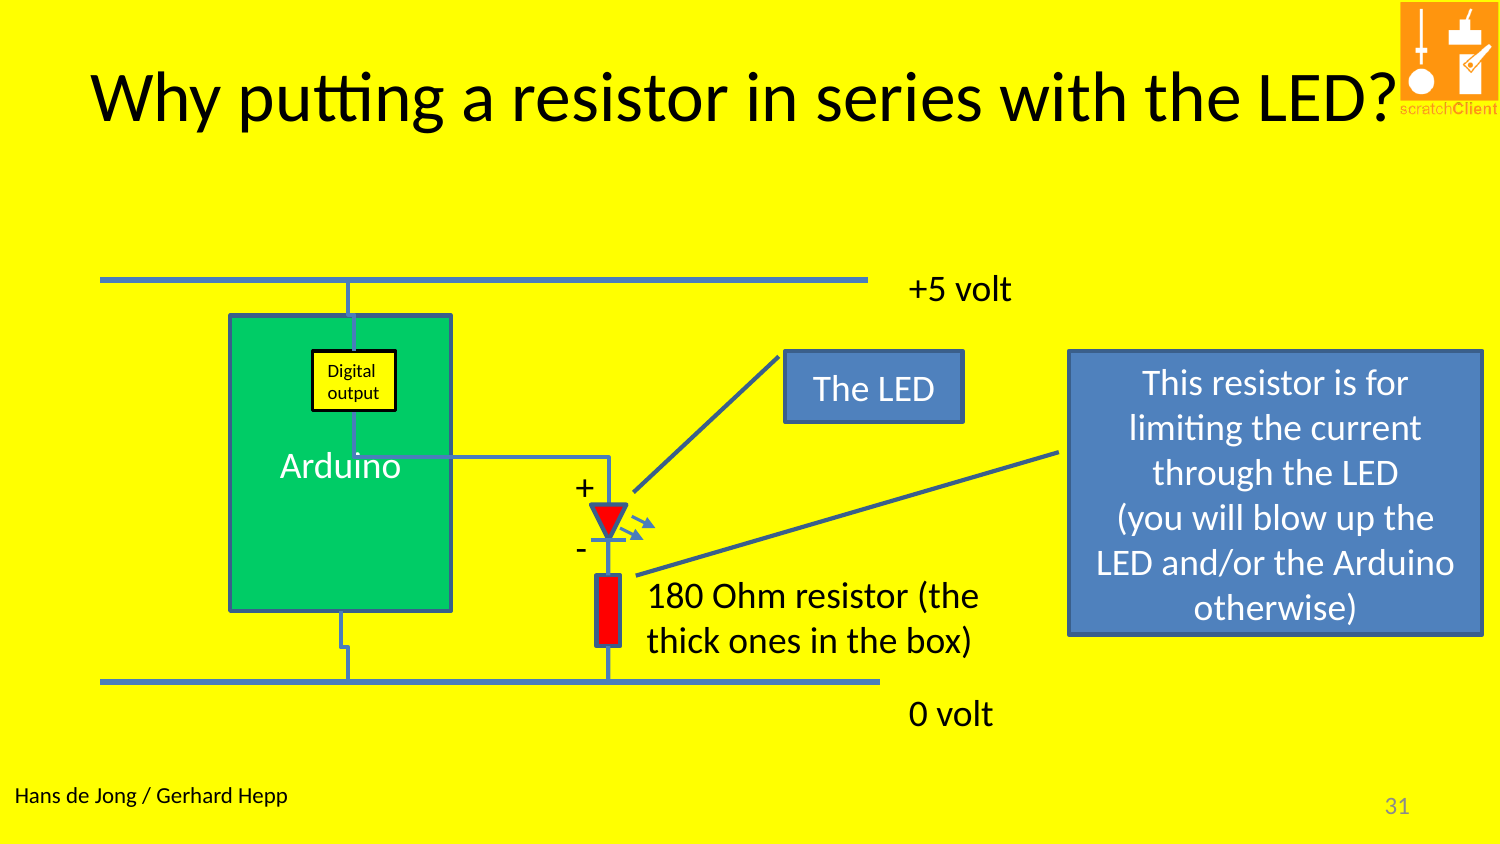

# Why putting a resistor in series with the LED?
+5 volt
Arduino
Digital output
The LED
This resistor is for limiting the current through the LED
(you will blow up the LED and/or the Arduino otherwise)
+

-
180 Ohm resistor (the thick ones in the box)

0 volt
31